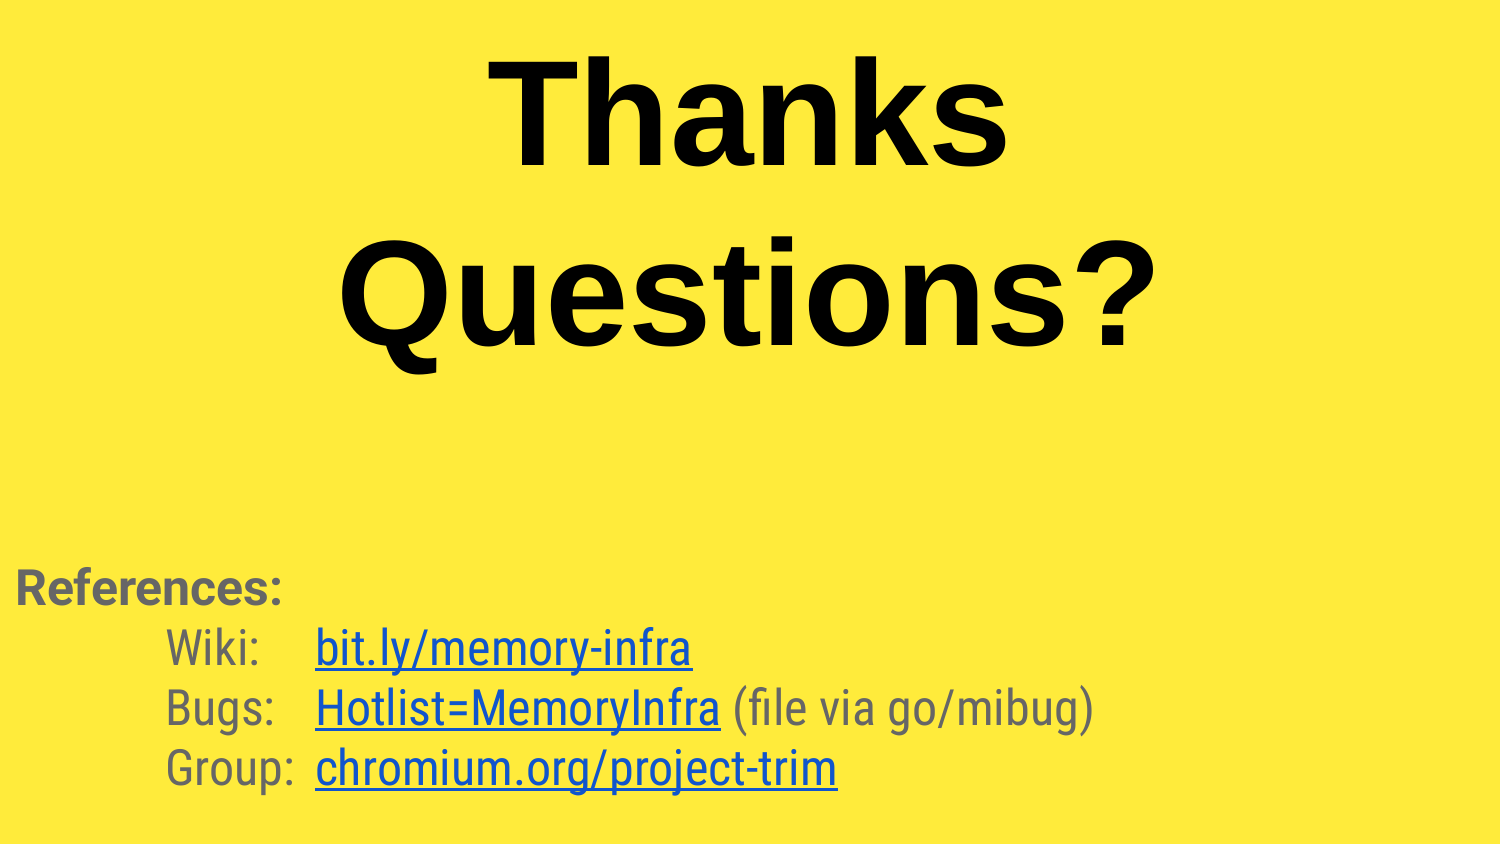

Thanks
Questions?

References:
	Wiki: 	bit.ly/memory-infra
	Bugs: 	Hotlist=MemoryInfra (file via go/mibug)
	Group:	chromium.org/project-trim